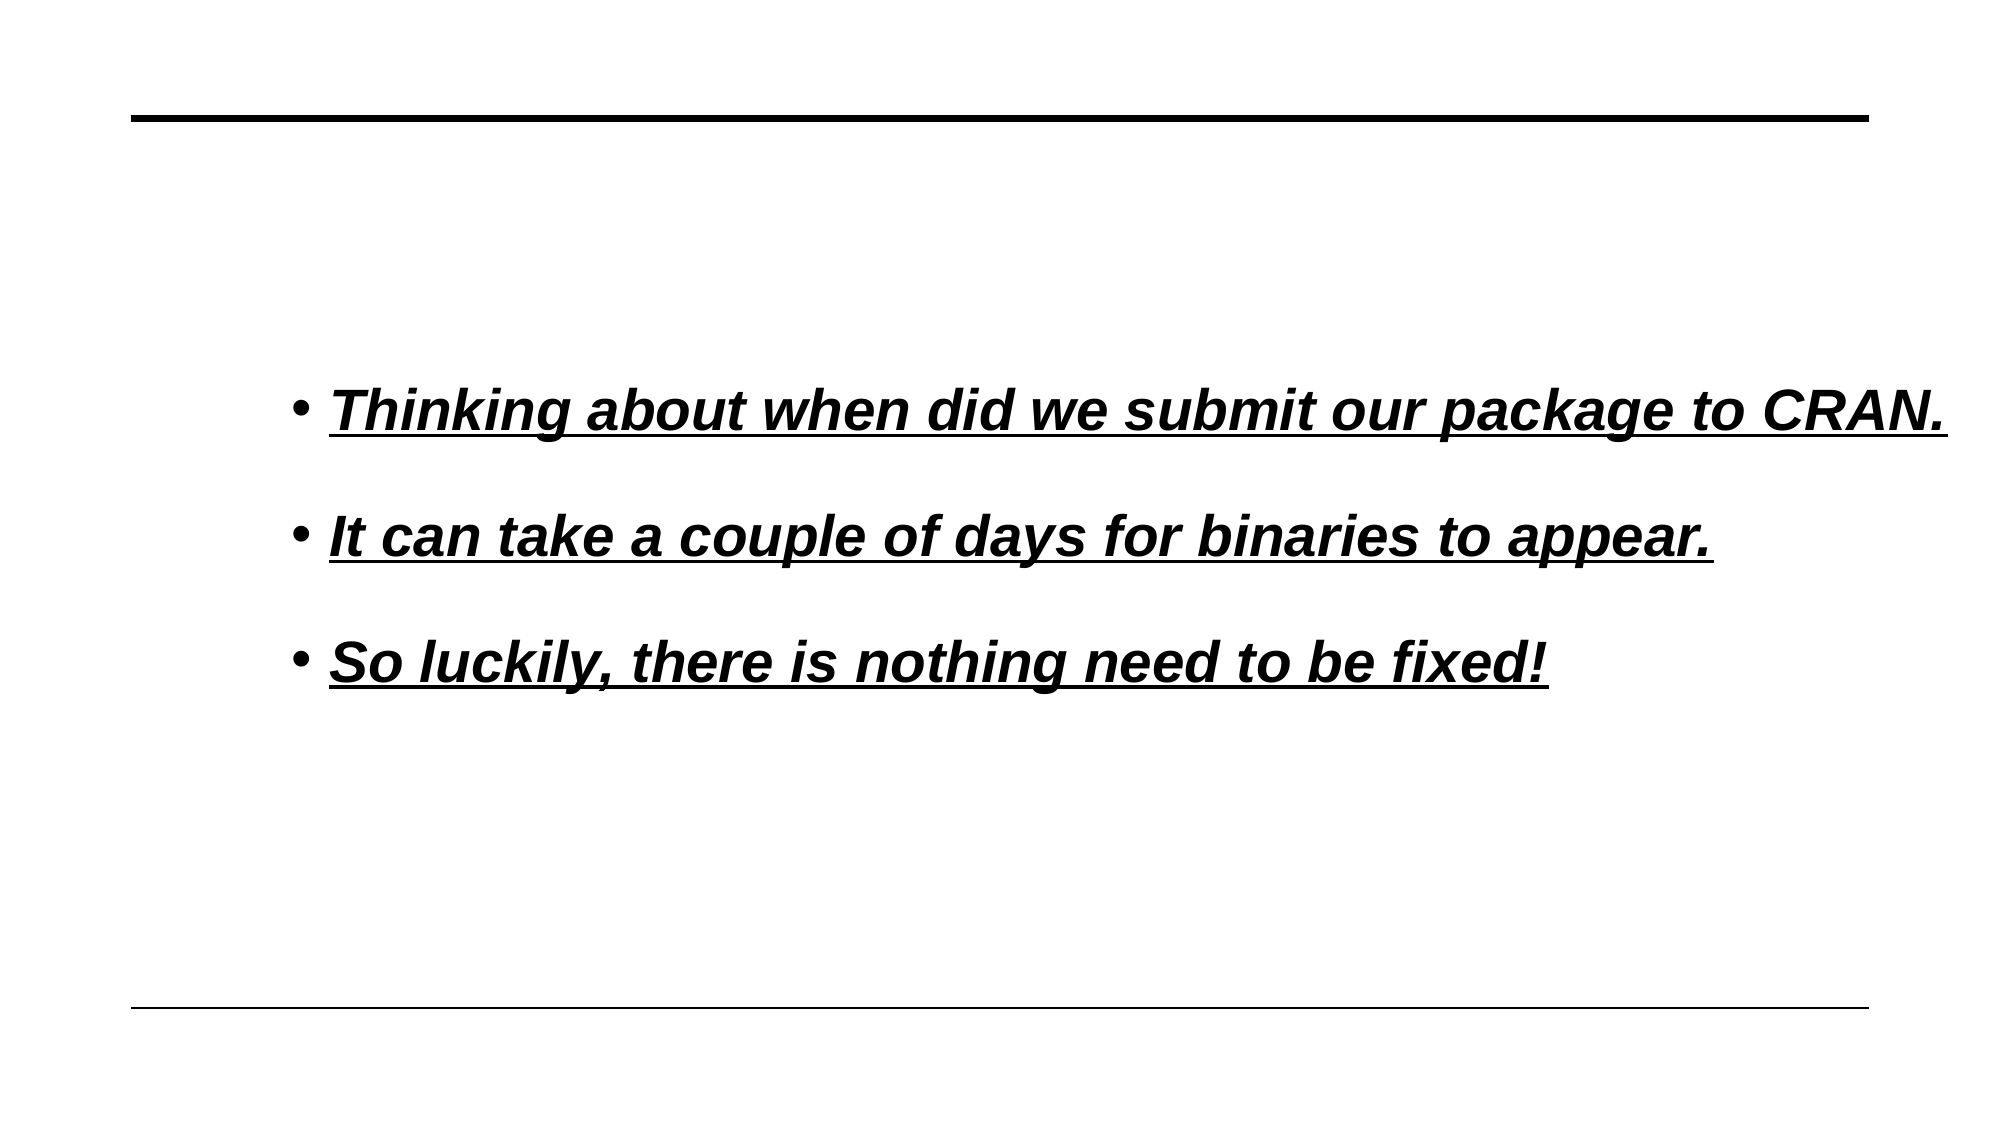

Thinking about when did we submit our package to CRAN.
It can take a couple of days for binaries to appear.
So luckily, there is nothing need to be fixed!